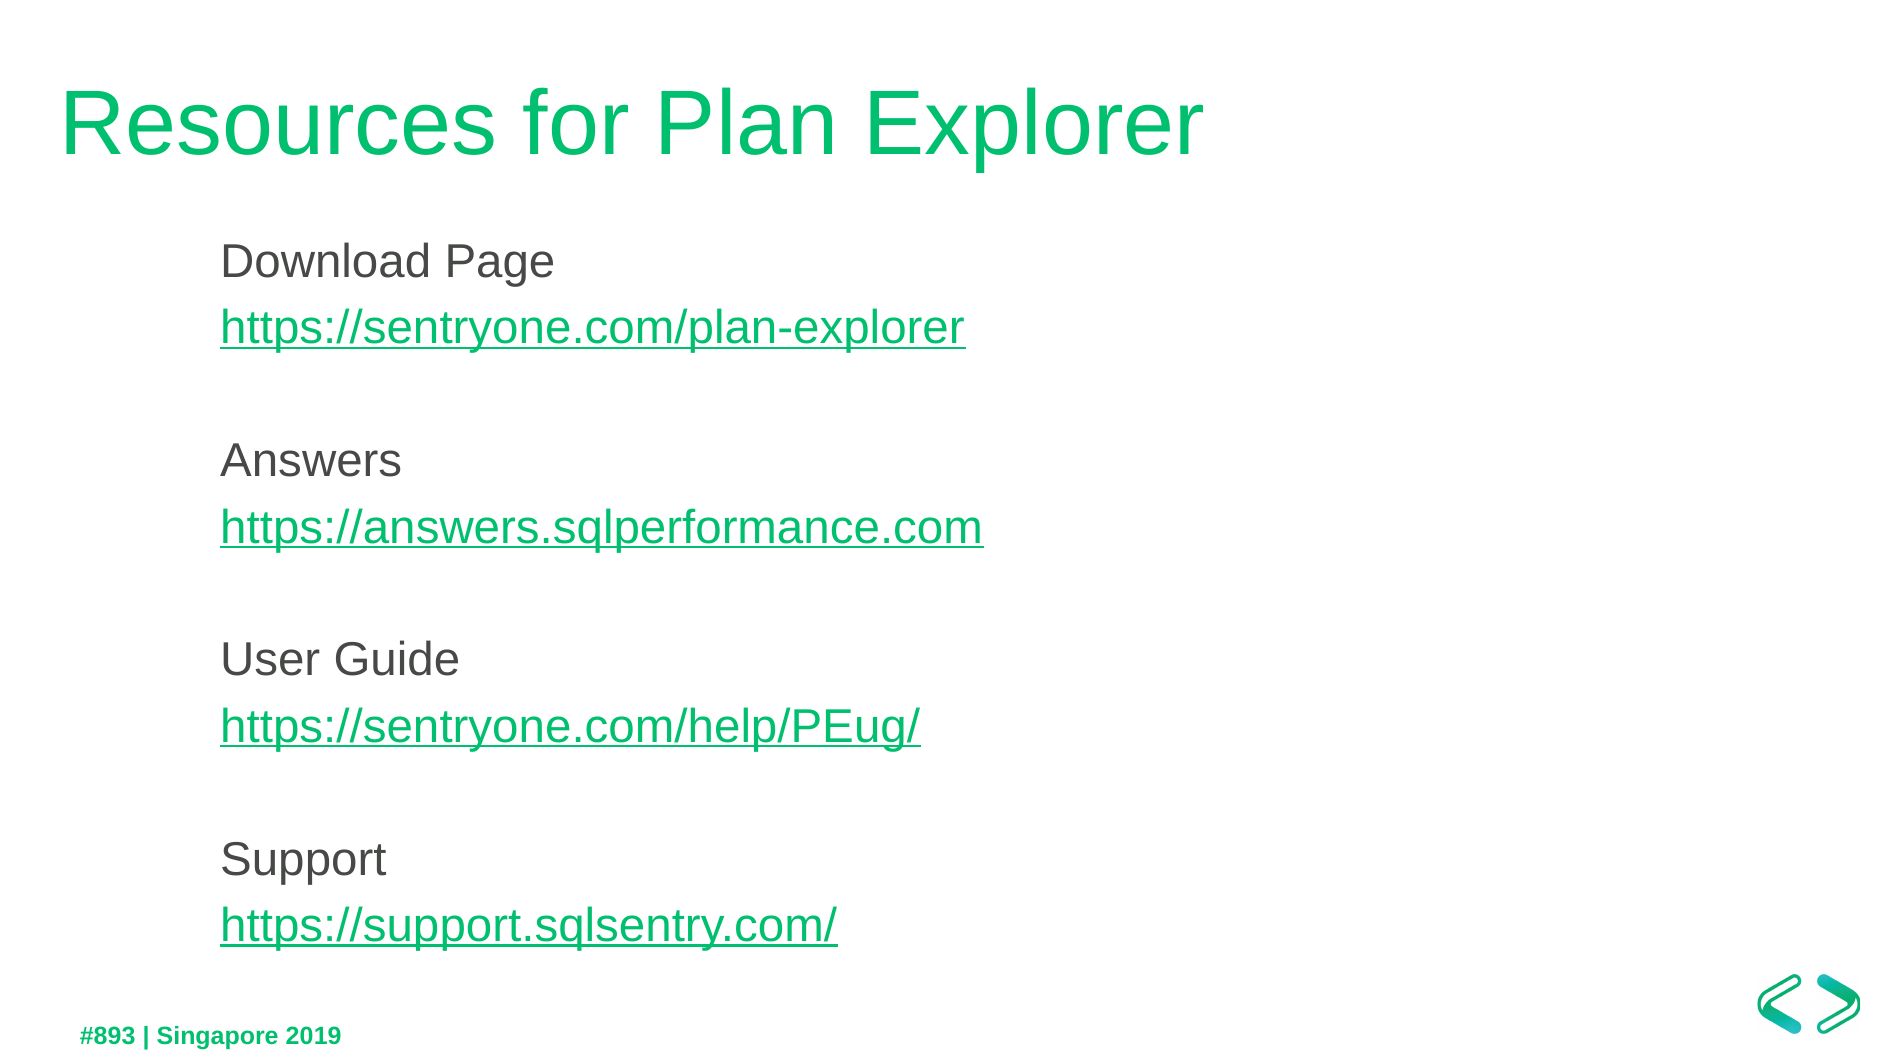

# Resources for Plan Explorer
Download Page
https://sentryone.com/plan-explorer

Answers
https://answers.sqlperformance.com

User Guide
https://sentryone.com/help/PEug/

Support
https://support.sqlsentry.com/